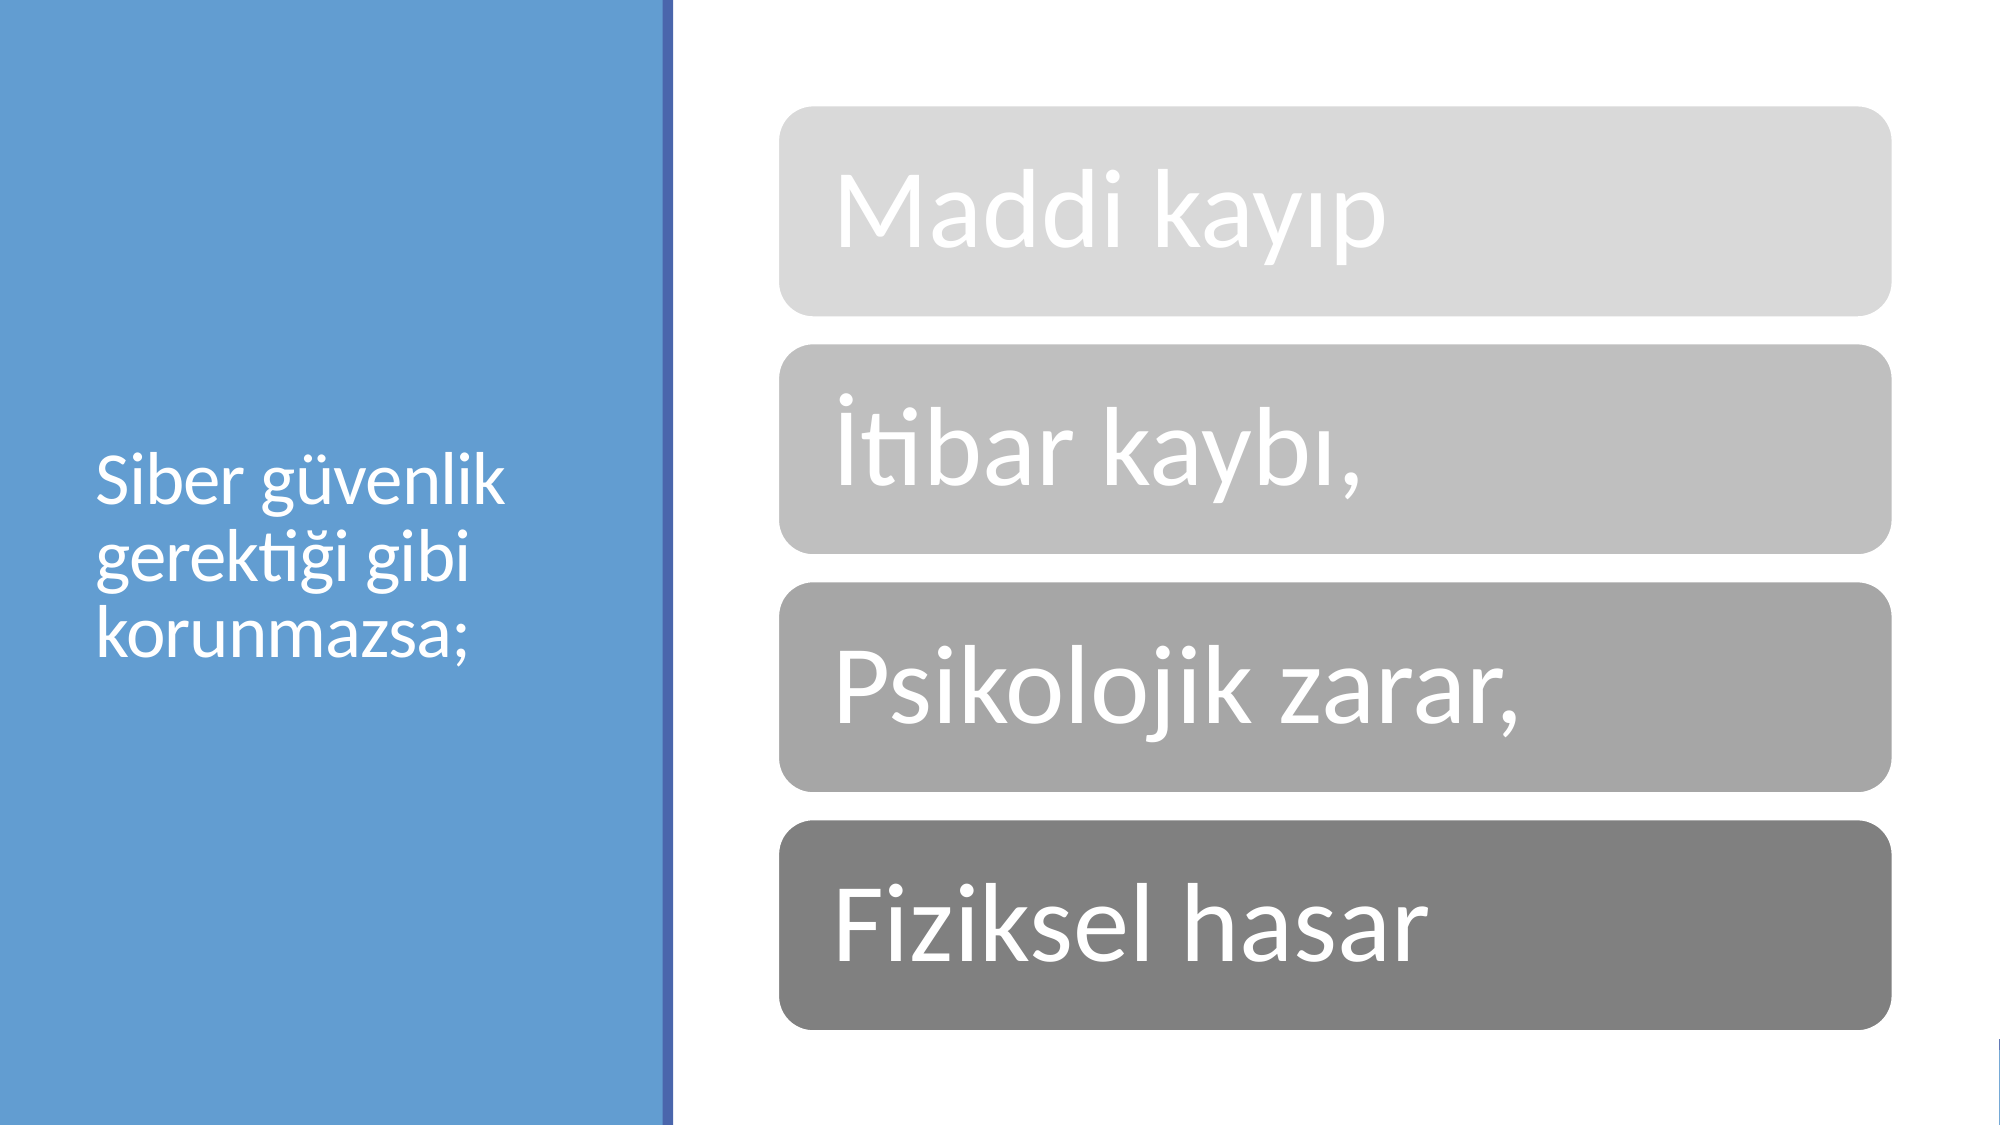

Siber güvenlik gerektiği gibi korunmazsa;
Maddi kayıp
İtibar kaybı,
Psikolojik zarar,
Fiziksel hasar